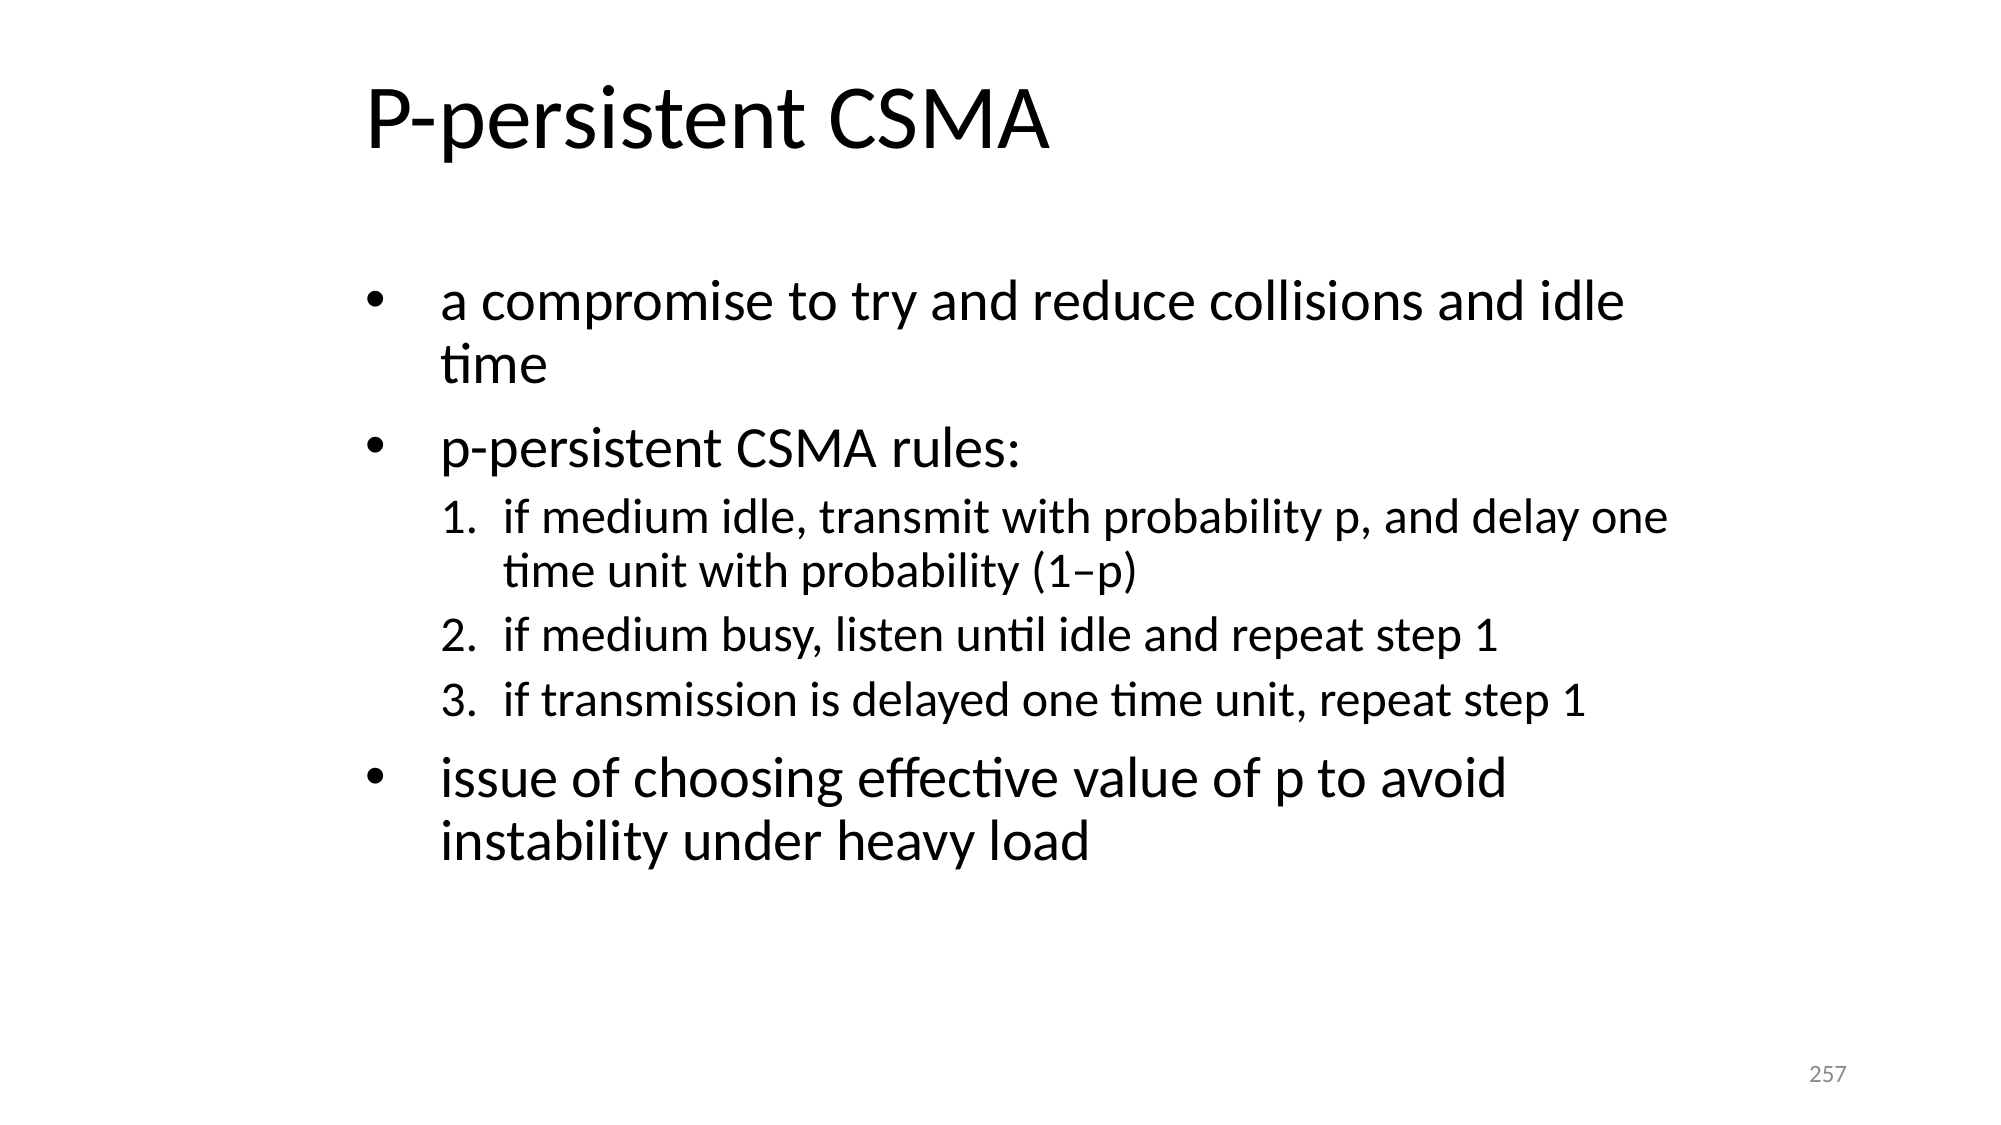

# P-persistent CSMA
a compromise to try and reduce collisions and idle time
p-persistent CSMA rules:
if medium idle, transmit with probability p, and delay one time unit with probability (1–p)
if medium busy, listen until idle and repeat step 1
if transmission is delayed one time unit, repeat step 1
issue of choosing effective value of p to avoid instability under heavy load
257